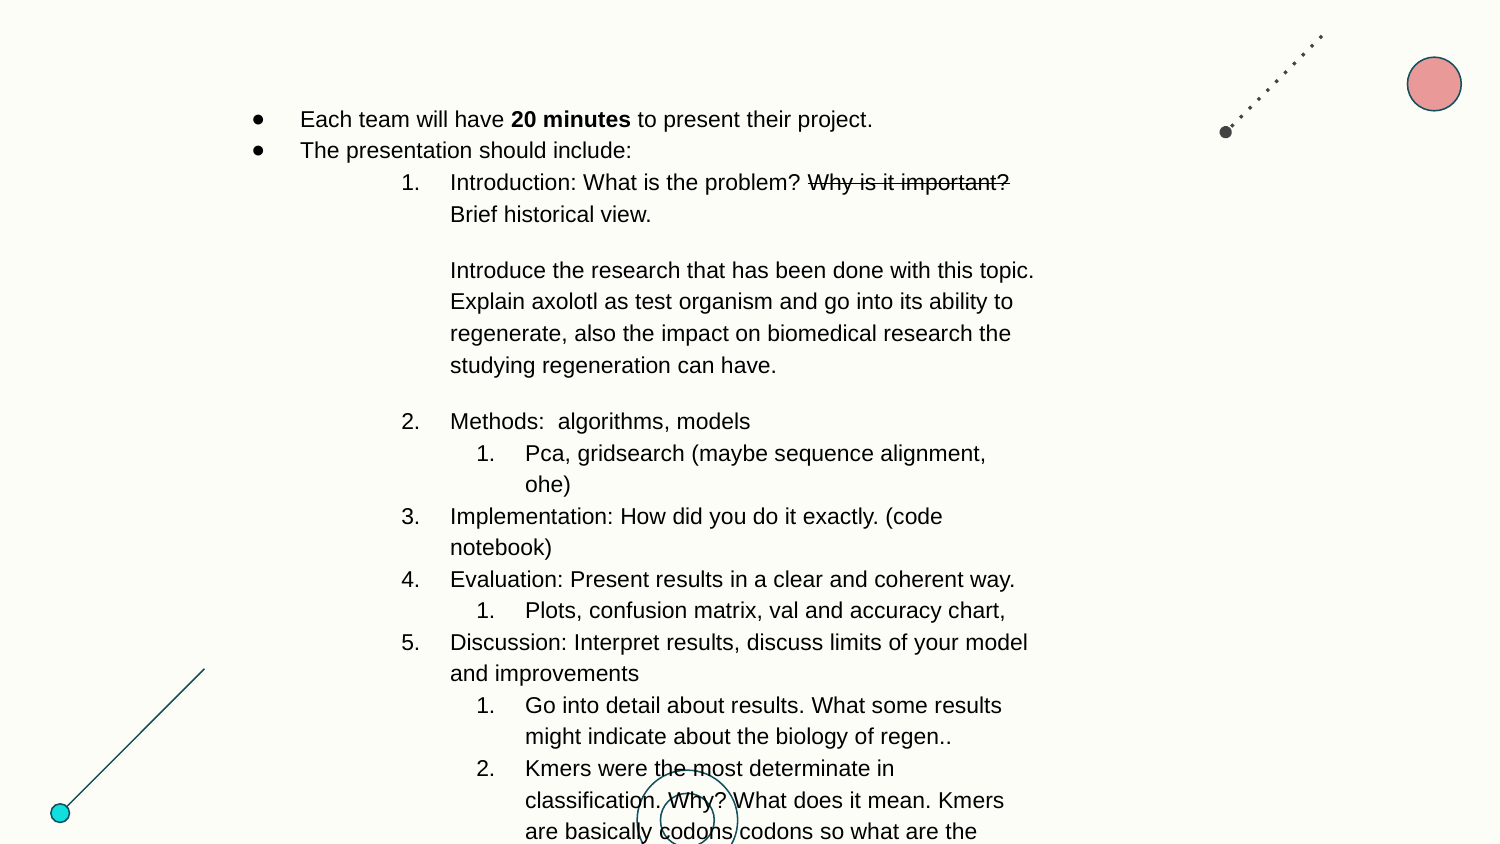

Each team will have 20 minutes to present their project.
The presentation should include:
Introduction: What is the problem? Why is it important? Brief historical view.
Introduce the research that has been done with this topic. Explain axolotl as test organism and go into its ability to regenerate, also the impact on biomedical research the studying regeneration can have.
Methods:  algorithms, models
Pca, gridsearch (maybe sequence alignment, ohe)
Implementation: How did you do it exactly. (code notebook)
Evaluation: Present results in a clear and coherent way.
Plots, confusion matrix, val and accuracy chart,
Discussion: Interpret results, discuss limits of your model and improvements
Go into detail about results. What some results might indicate about the biology of regen..
Kmers were the most determinate in classification. Why? What does it mean. Kmers are basically codons codons so what are the amino acids associated.
References
Add slide for all papers cited.
Cite images directly on slide
This presentation is graded for a total of 60 points.
Following each presentation, there will be a 5-minute Q&A session.
Grading:
Complexity of the project  – 20 points
How challenging and ambitious is the problem?
How much progress has been made, what has been achieved?
Architecture and approach – 20 points
How well thought out and structured is the architecture?
Is the workflow/pipeline clearly defined and logically sound?
The Presentation itself – 20 points
How well was the project presented (order, logic, slides and plots)?
Was the project explained in a clear and concise way?